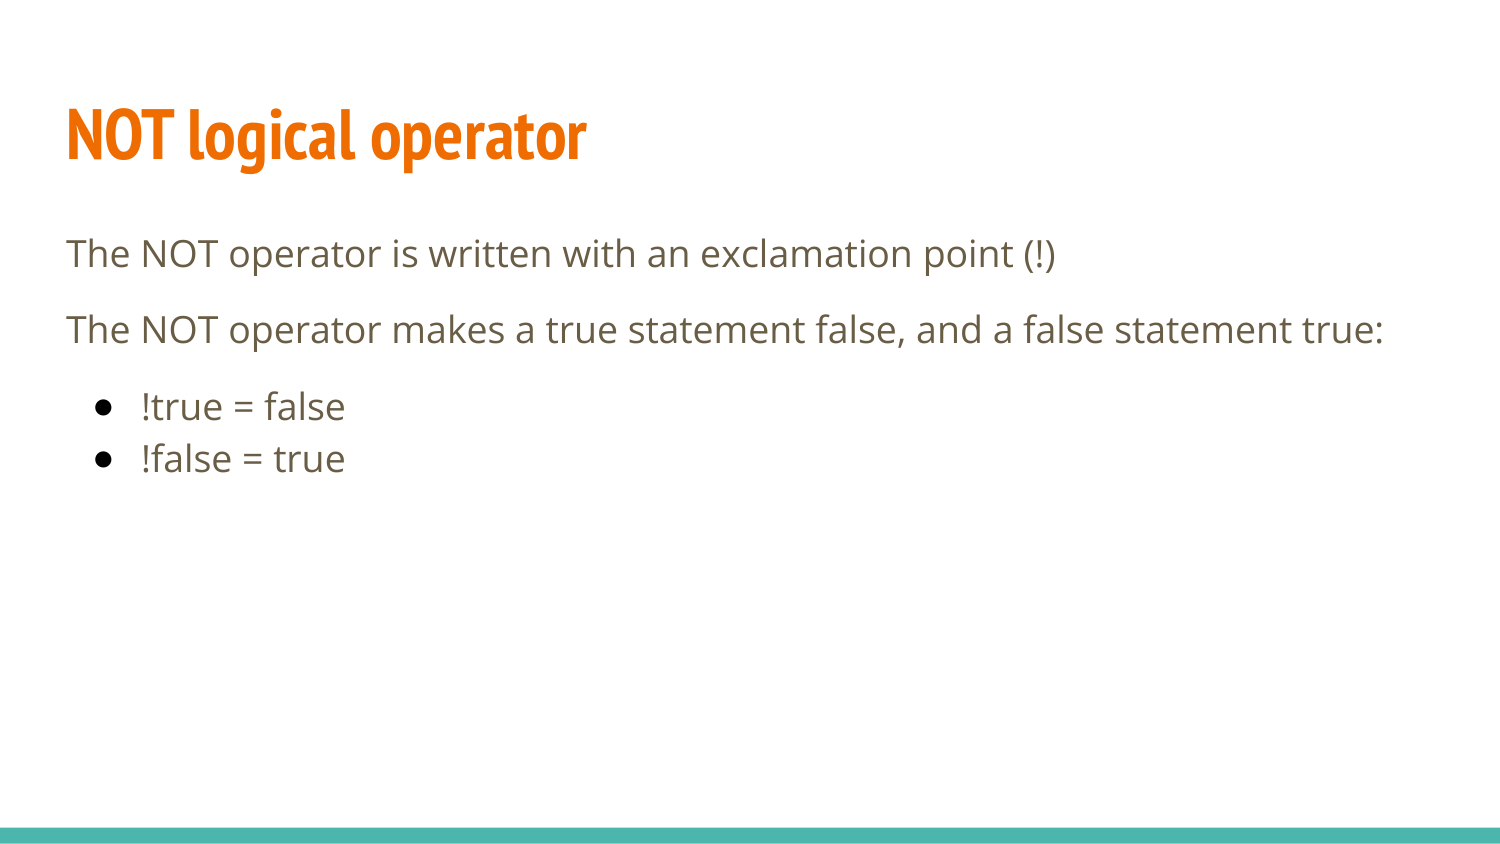

# NOT logical operator
The NOT operator is written with an exclamation point (!)
The NOT operator makes a true statement false, and a false statement true:
!true = false
!false = true